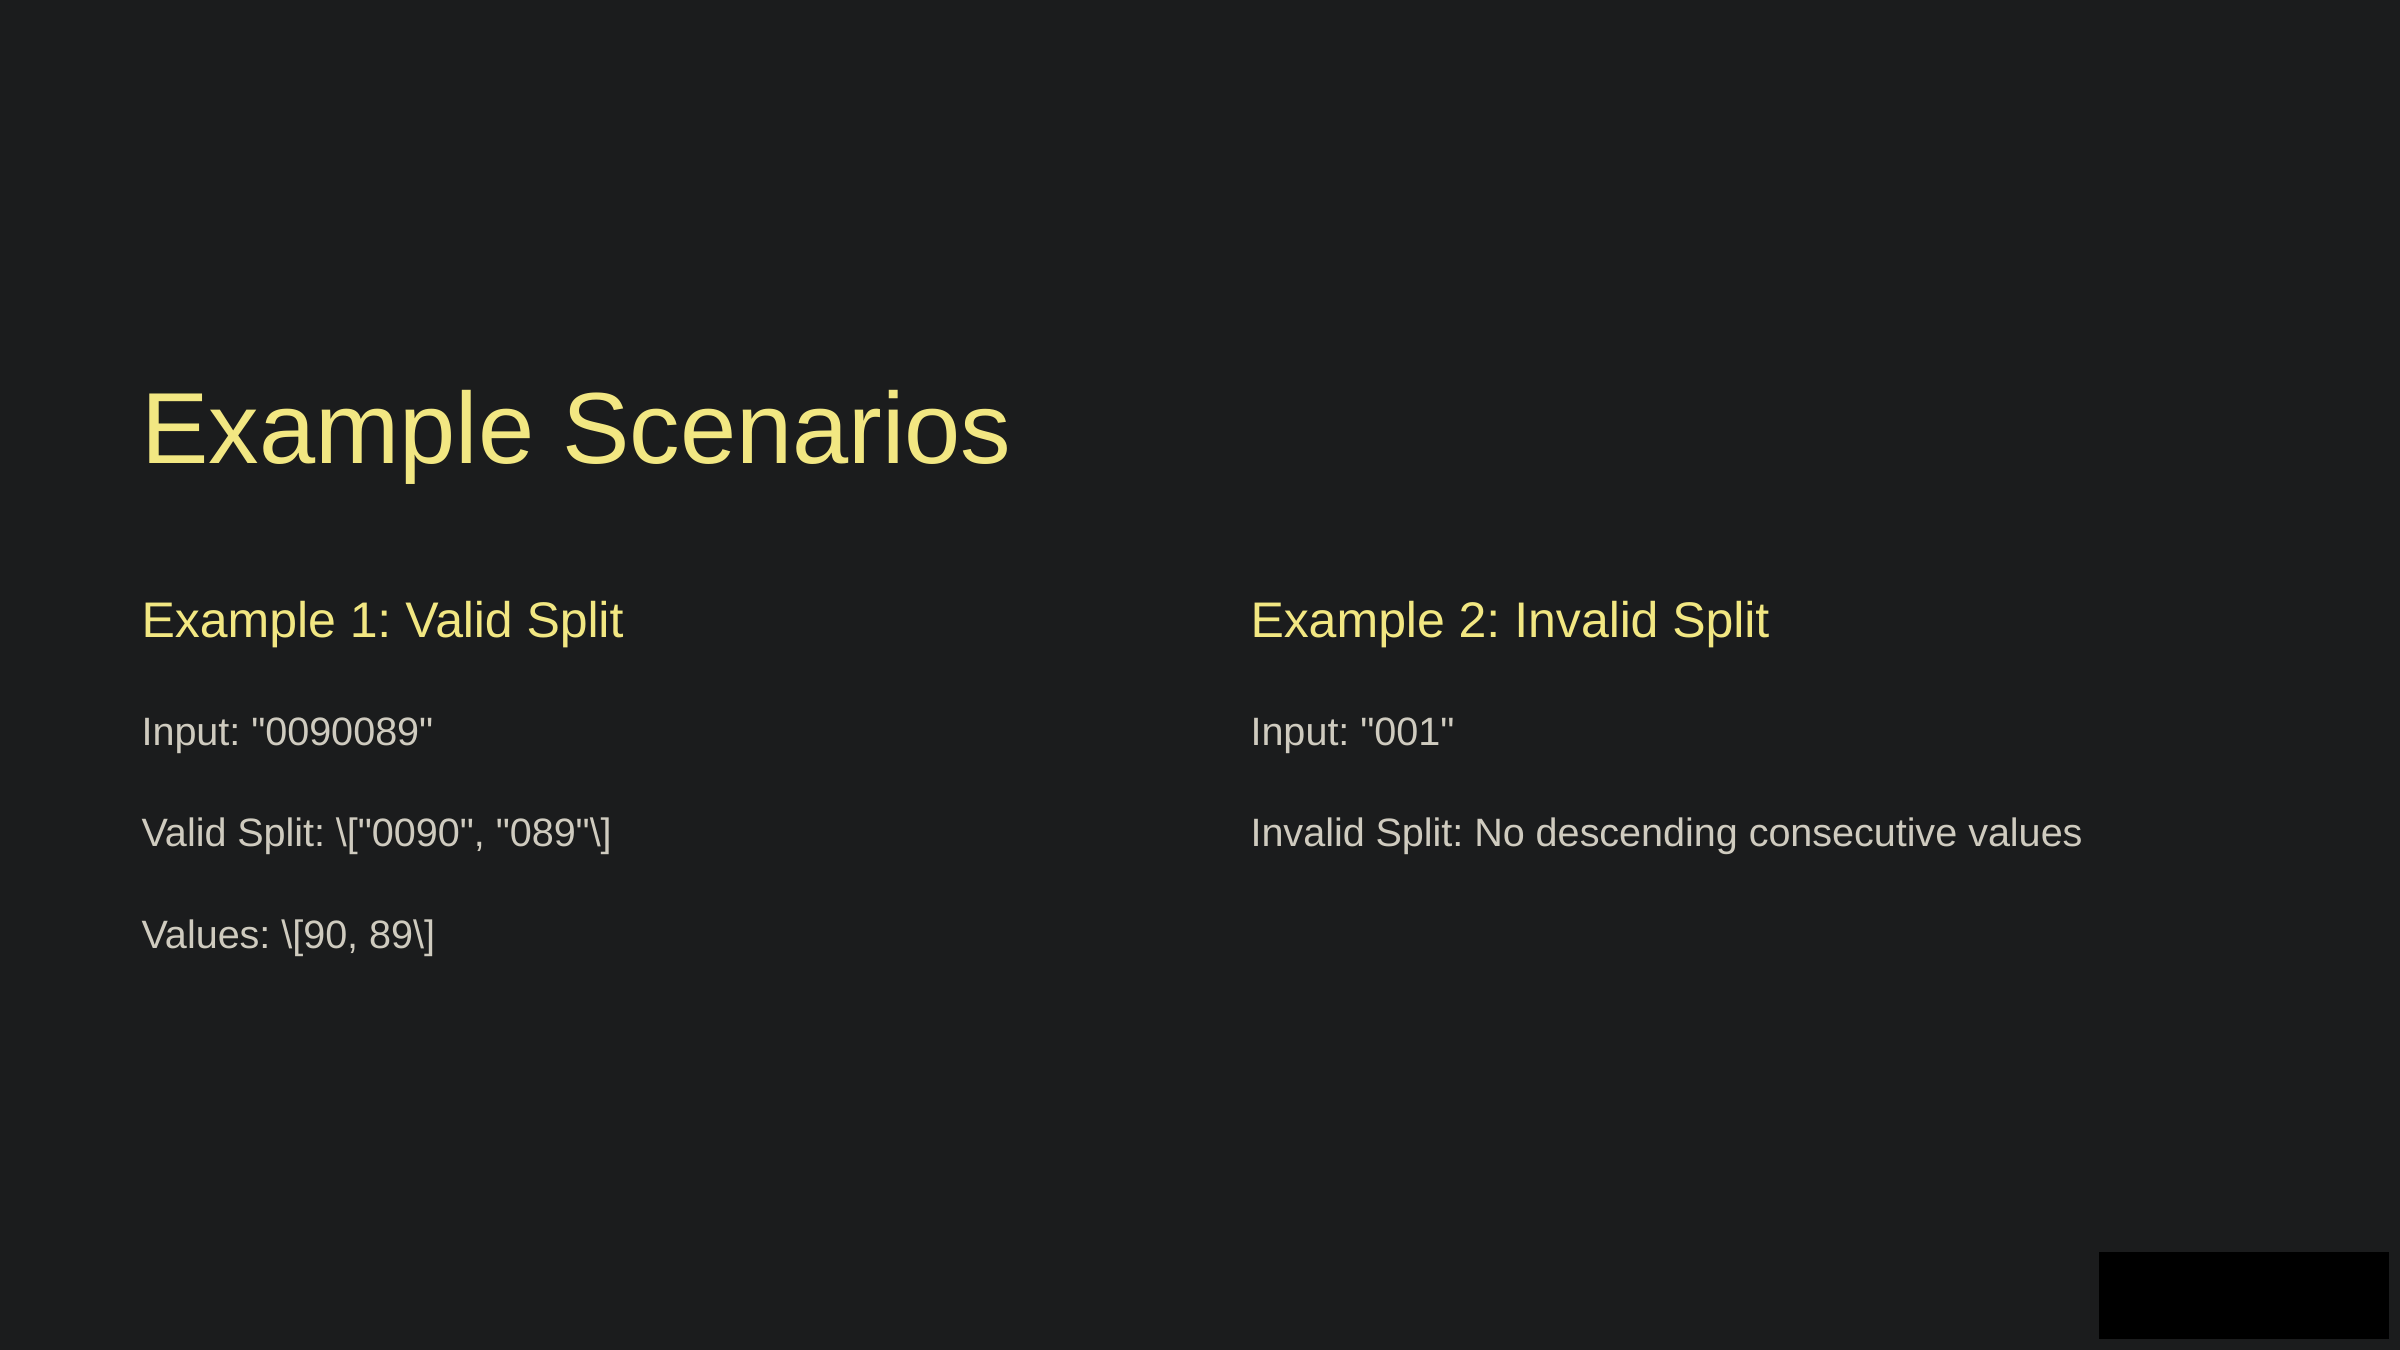

Example Scenarios
Example 1: Valid Split
Example 2: Invalid Split
Input: "0090089"
Input: "001"
Valid Split: \["0090", "089"\]
Invalid Split: No descending consecutive values
Values: \[90, 89\]